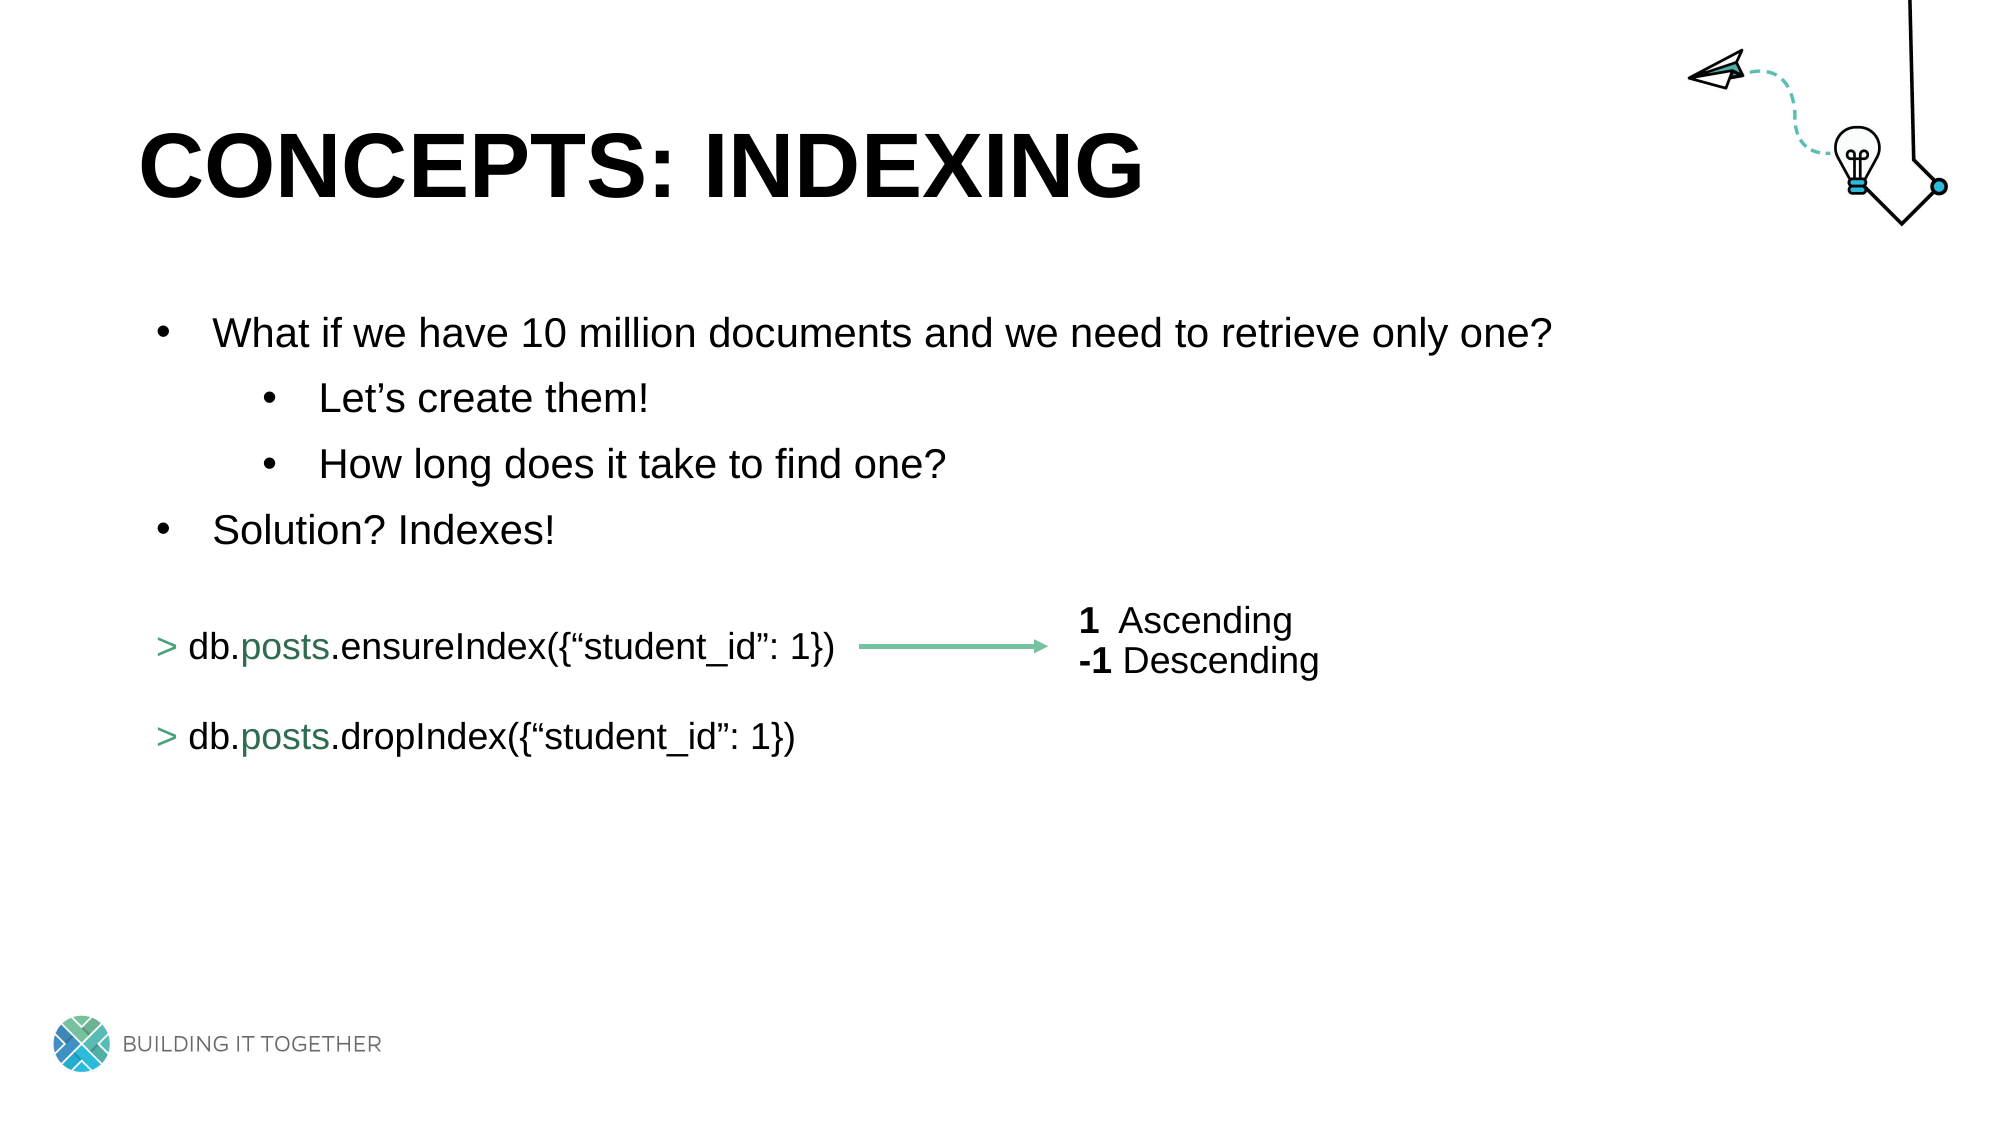

# Concepts: Indexing
What if we have 10 million documents and we need to retrieve only one?
Let’s create them!
How long does it take to find one?
Solution? Indexes!
1  Ascending
-1 Descending
> db.posts.ensureIndex({“student_id”: 1})
> db.posts.dropIndex({“student_id”: 1})